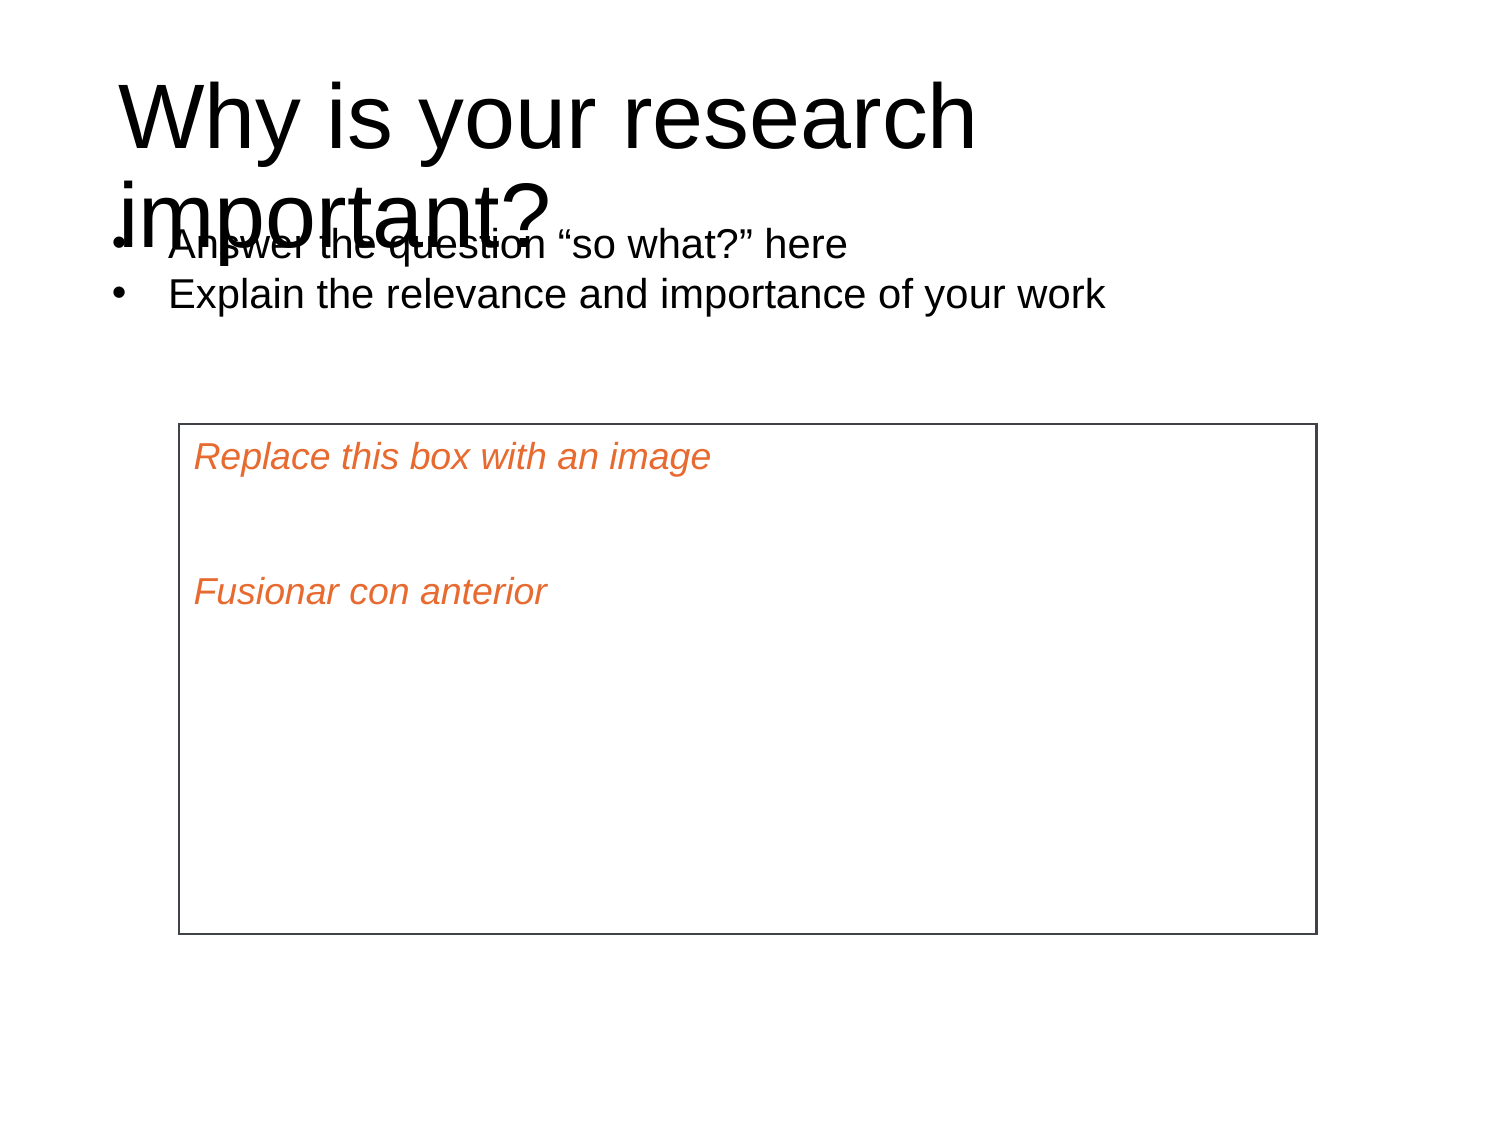

# Why is your research important?
Answer the question “so what?” here
Explain the relevance and importance of your work

Replace this box with an image

Fusionar con anterior